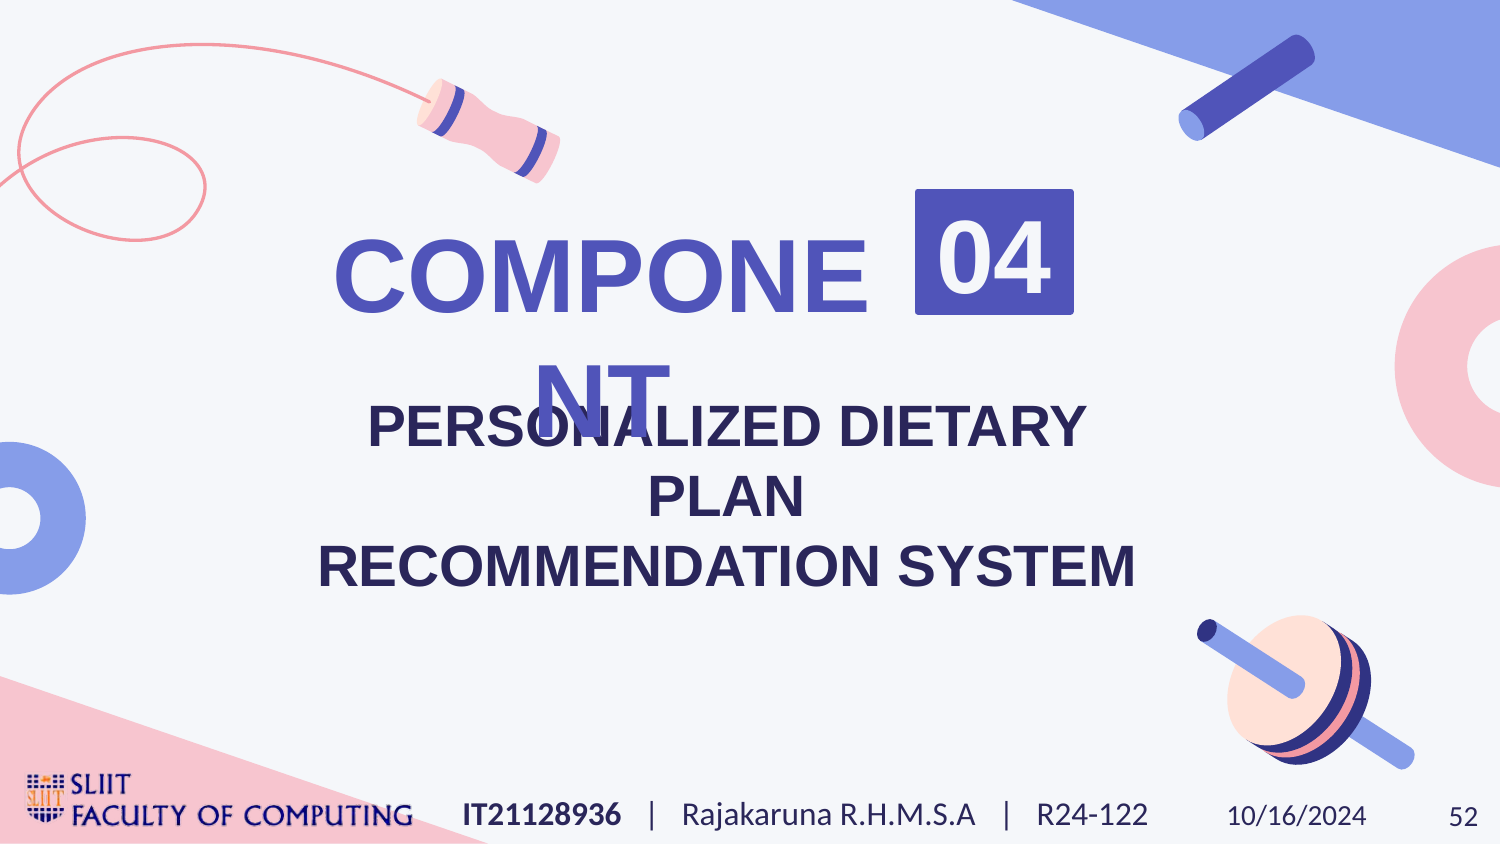

04
COMPONENT
# PERSONALIZED DIETARY PLAN​ RECOMMENDATION SYSTEM​

IT21128936   |   Rajakaruna R.H.M.S.A   |   R24-122
10/16/2024
52